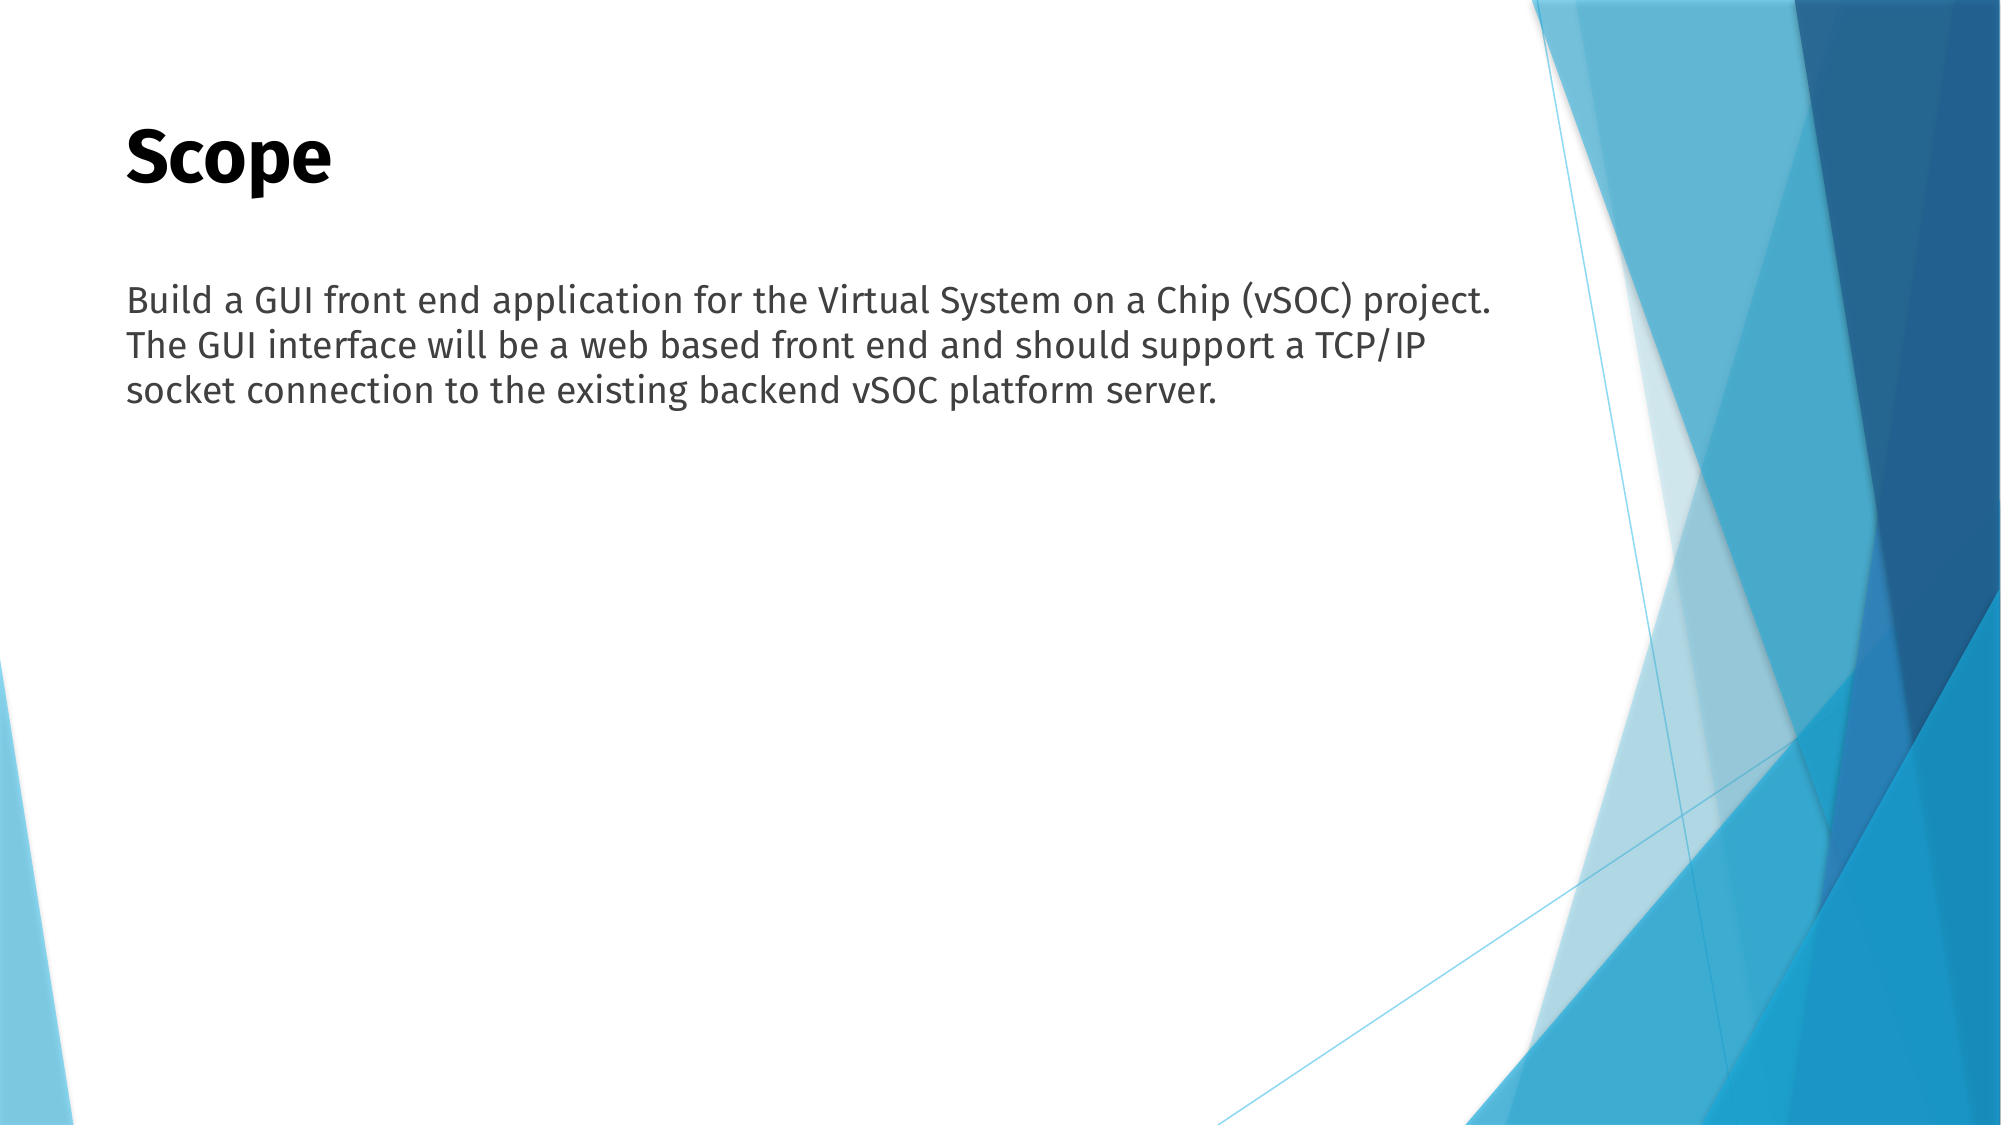

# Scope
Build a GUI front end application for the Virtual System on a Chip (vSOC) project. The GUI interface will be a web based front end and should support a TCP/IP socket connection to the existing backend vSOC platform server.